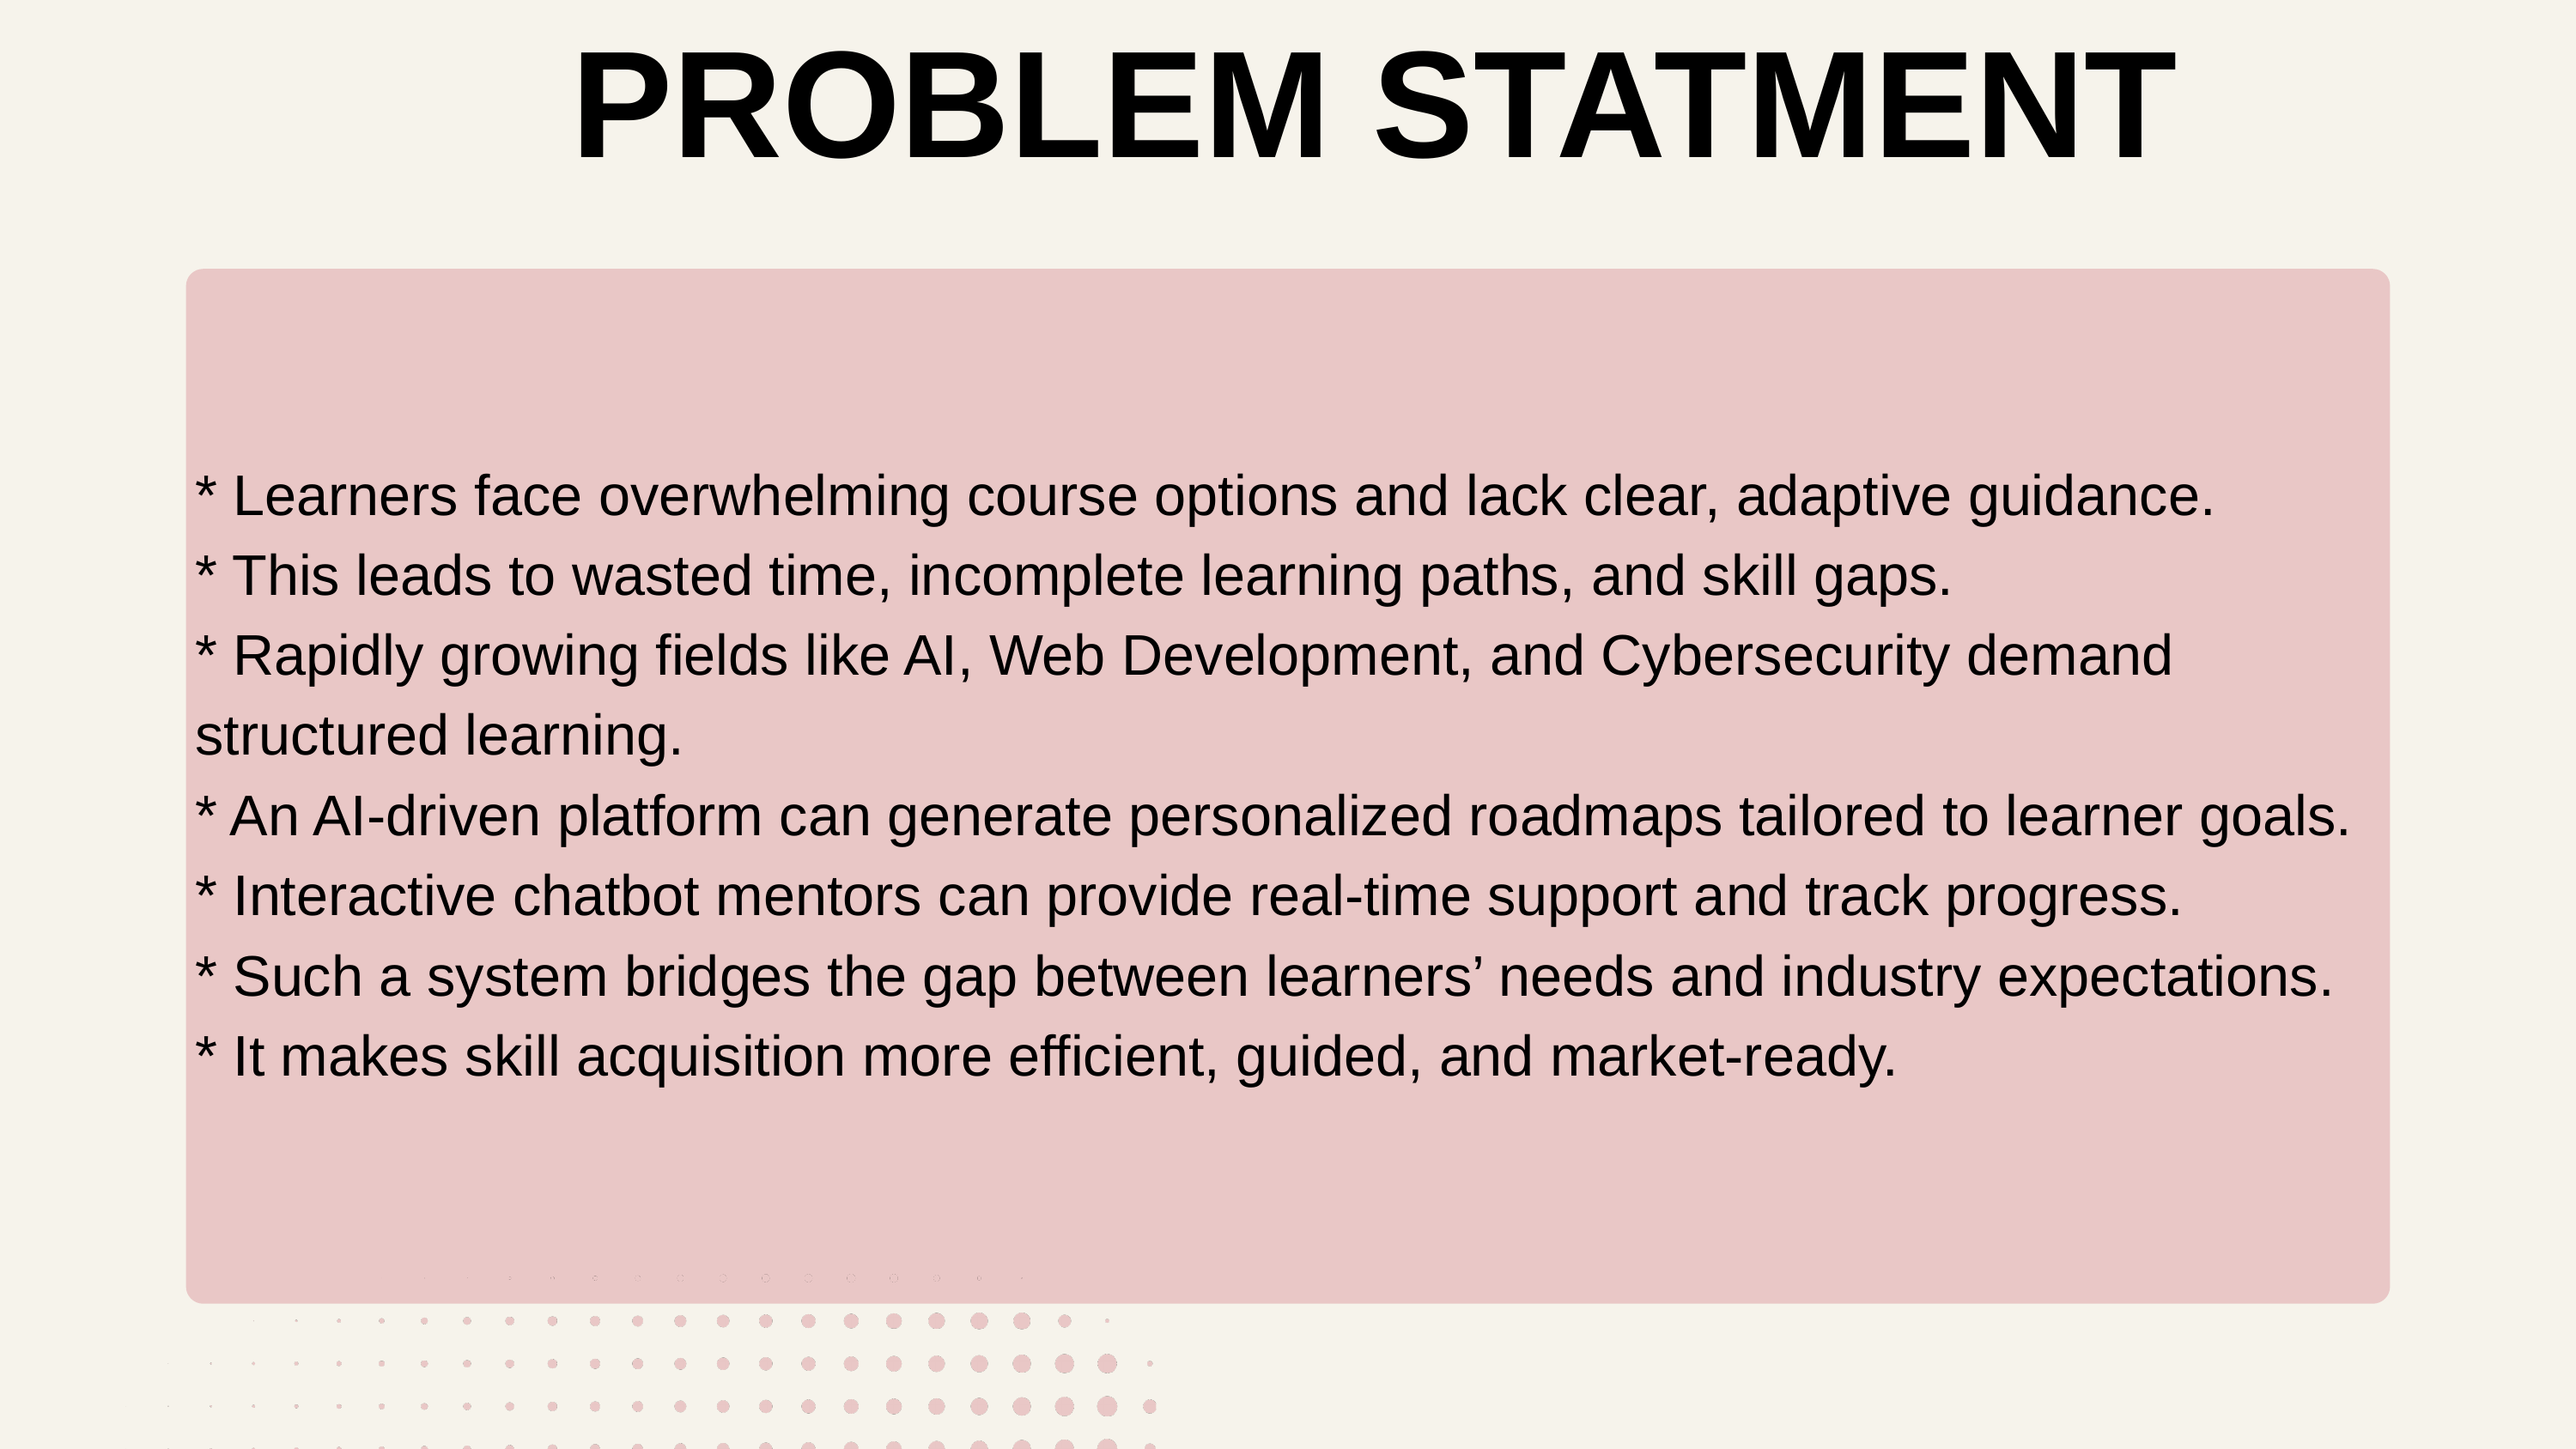

PROBLEM STATMENT

* Learners face overwhelming course options and lack clear, adaptive guidance.
* This leads to wasted time, incomplete learning paths, and skill gaps.
* Rapidly growing fields like AI, Web Development, and Cybersecurity demand structured learning.
* An AI-driven platform can generate personalized roadmaps tailored to learner goals.
* Interactive chatbot mentors can provide real-time support and track progress.
* Such a system bridges the gap between learners’ needs and industry expectations.
* It makes skill acquisition more efficient, guided, and market-ready.